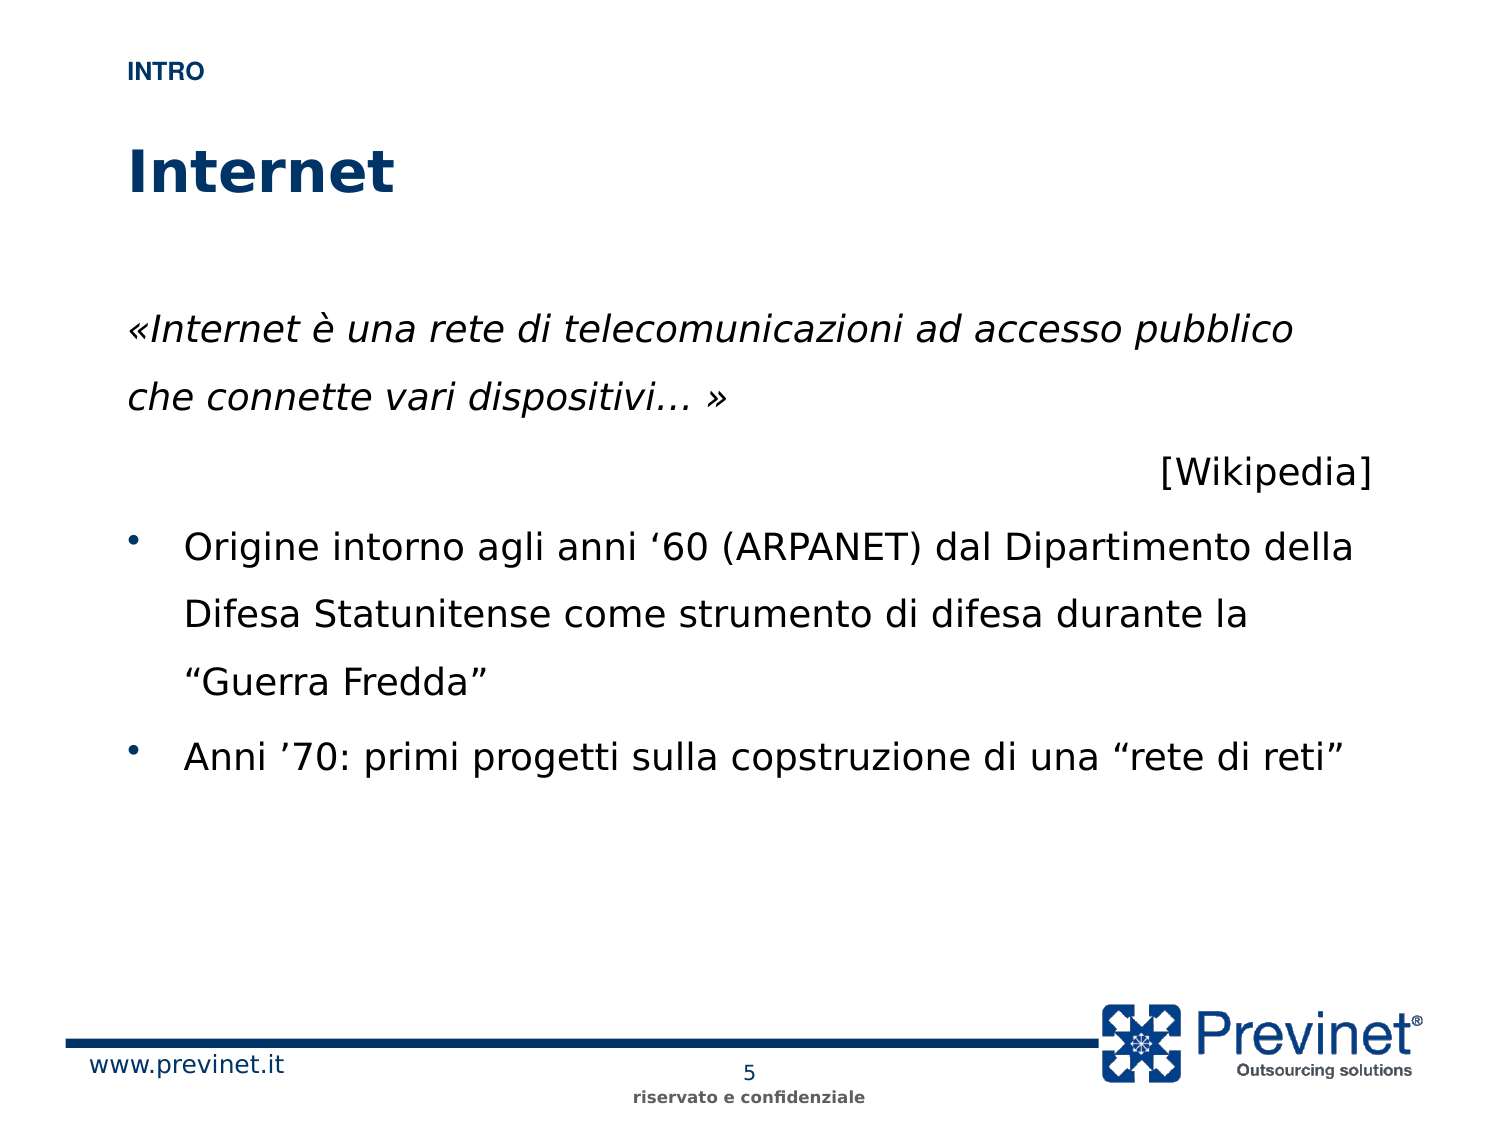

Intro
# Internet
«Internet è una rete di telecomunicazioni ad accesso pubblico che connette vari dispositivi… »
[Wikipedia]
Origine intorno agli anni ‘60 (ARPANET) dal Dipartimento della Difesa Statunitense come strumento di difesa durante la “Guerra Fredda”
Anni ’70: primi progetti sulla copstruzione di una “rete di reti”